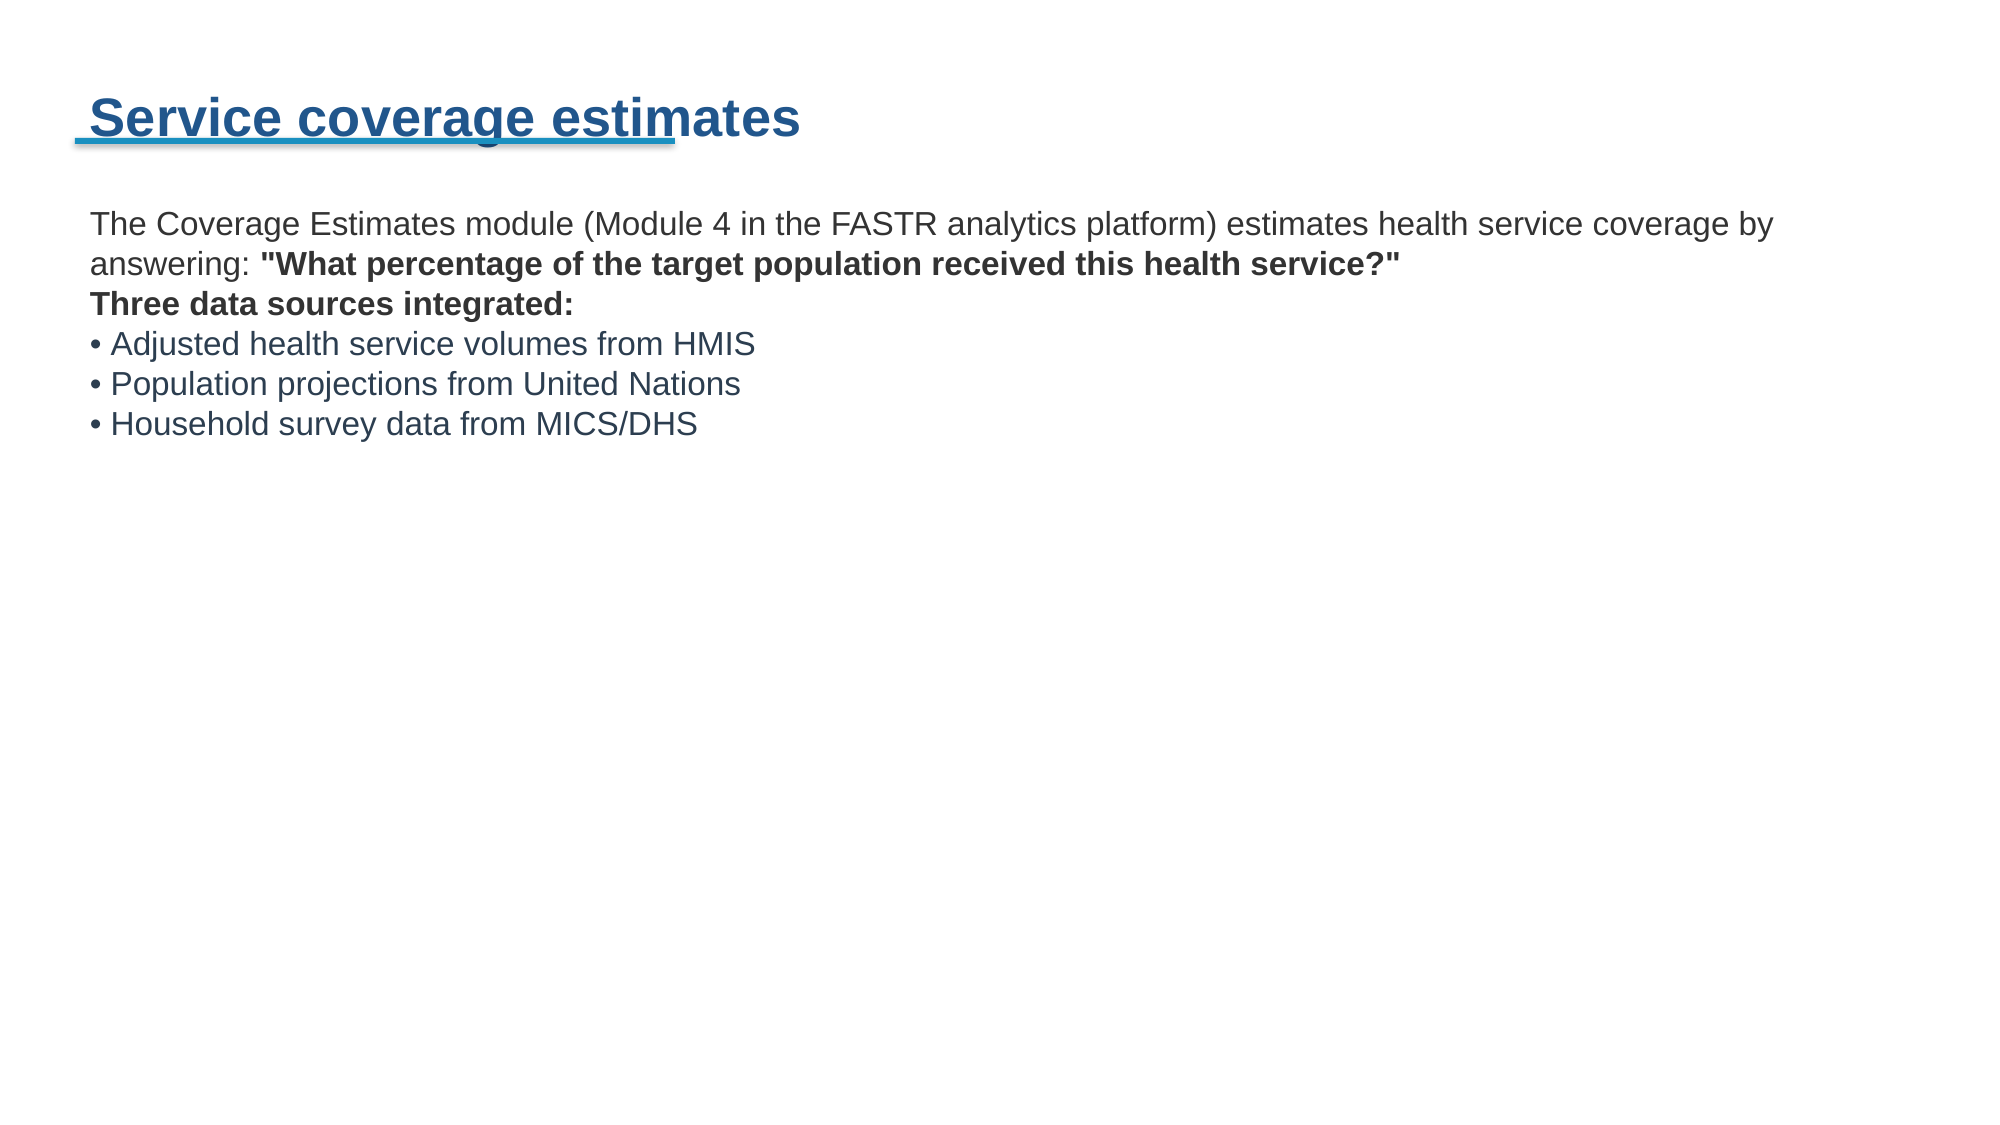

Service coverage estimates

The Coverage Estimates module (Module 4 in the FASTR analytics platform) estimates health service coverage by answering: "What percentage of the target population received this health service?"
Three data sources integrated:
• Adjusted health service volumes from HMIS
• Population projections from United Nations
• Household survey data from MICS/DHS